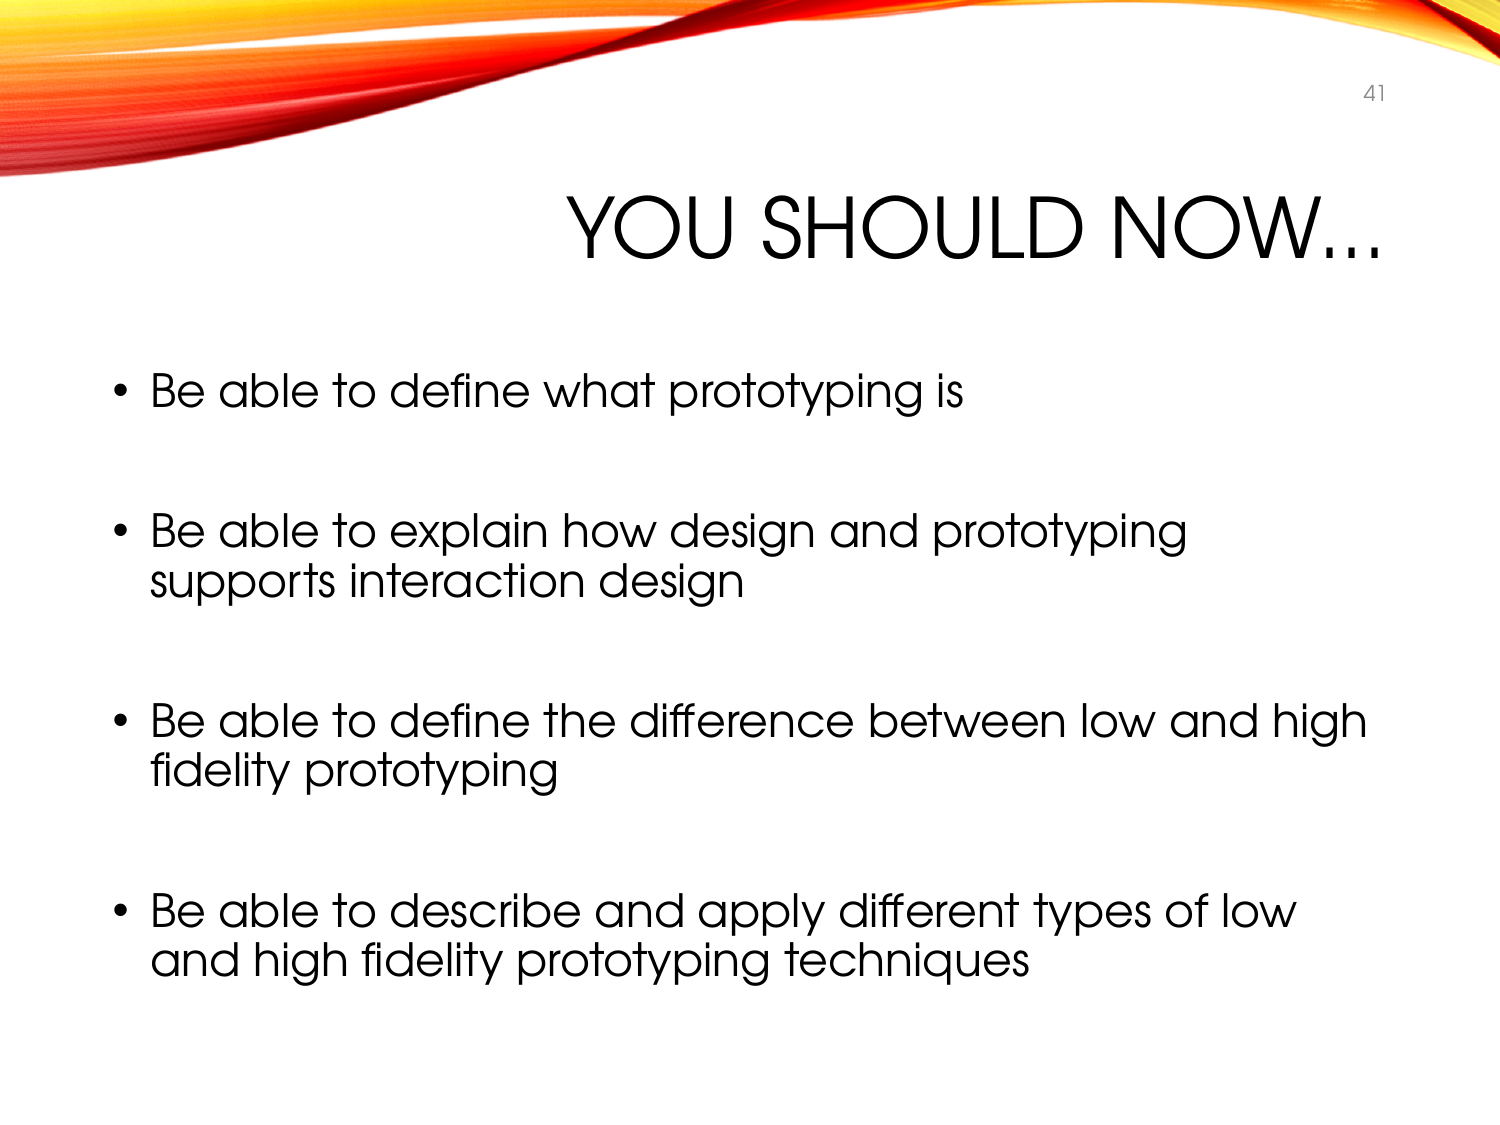

41
# You should now...
Be able to define what prototyping is

Be able to explain how design and prototyping supports interaction design

Be able to define the difference between low and high fidelity prototyping

Be able to describe and apply different types of low and high fidelity prototyping techniques